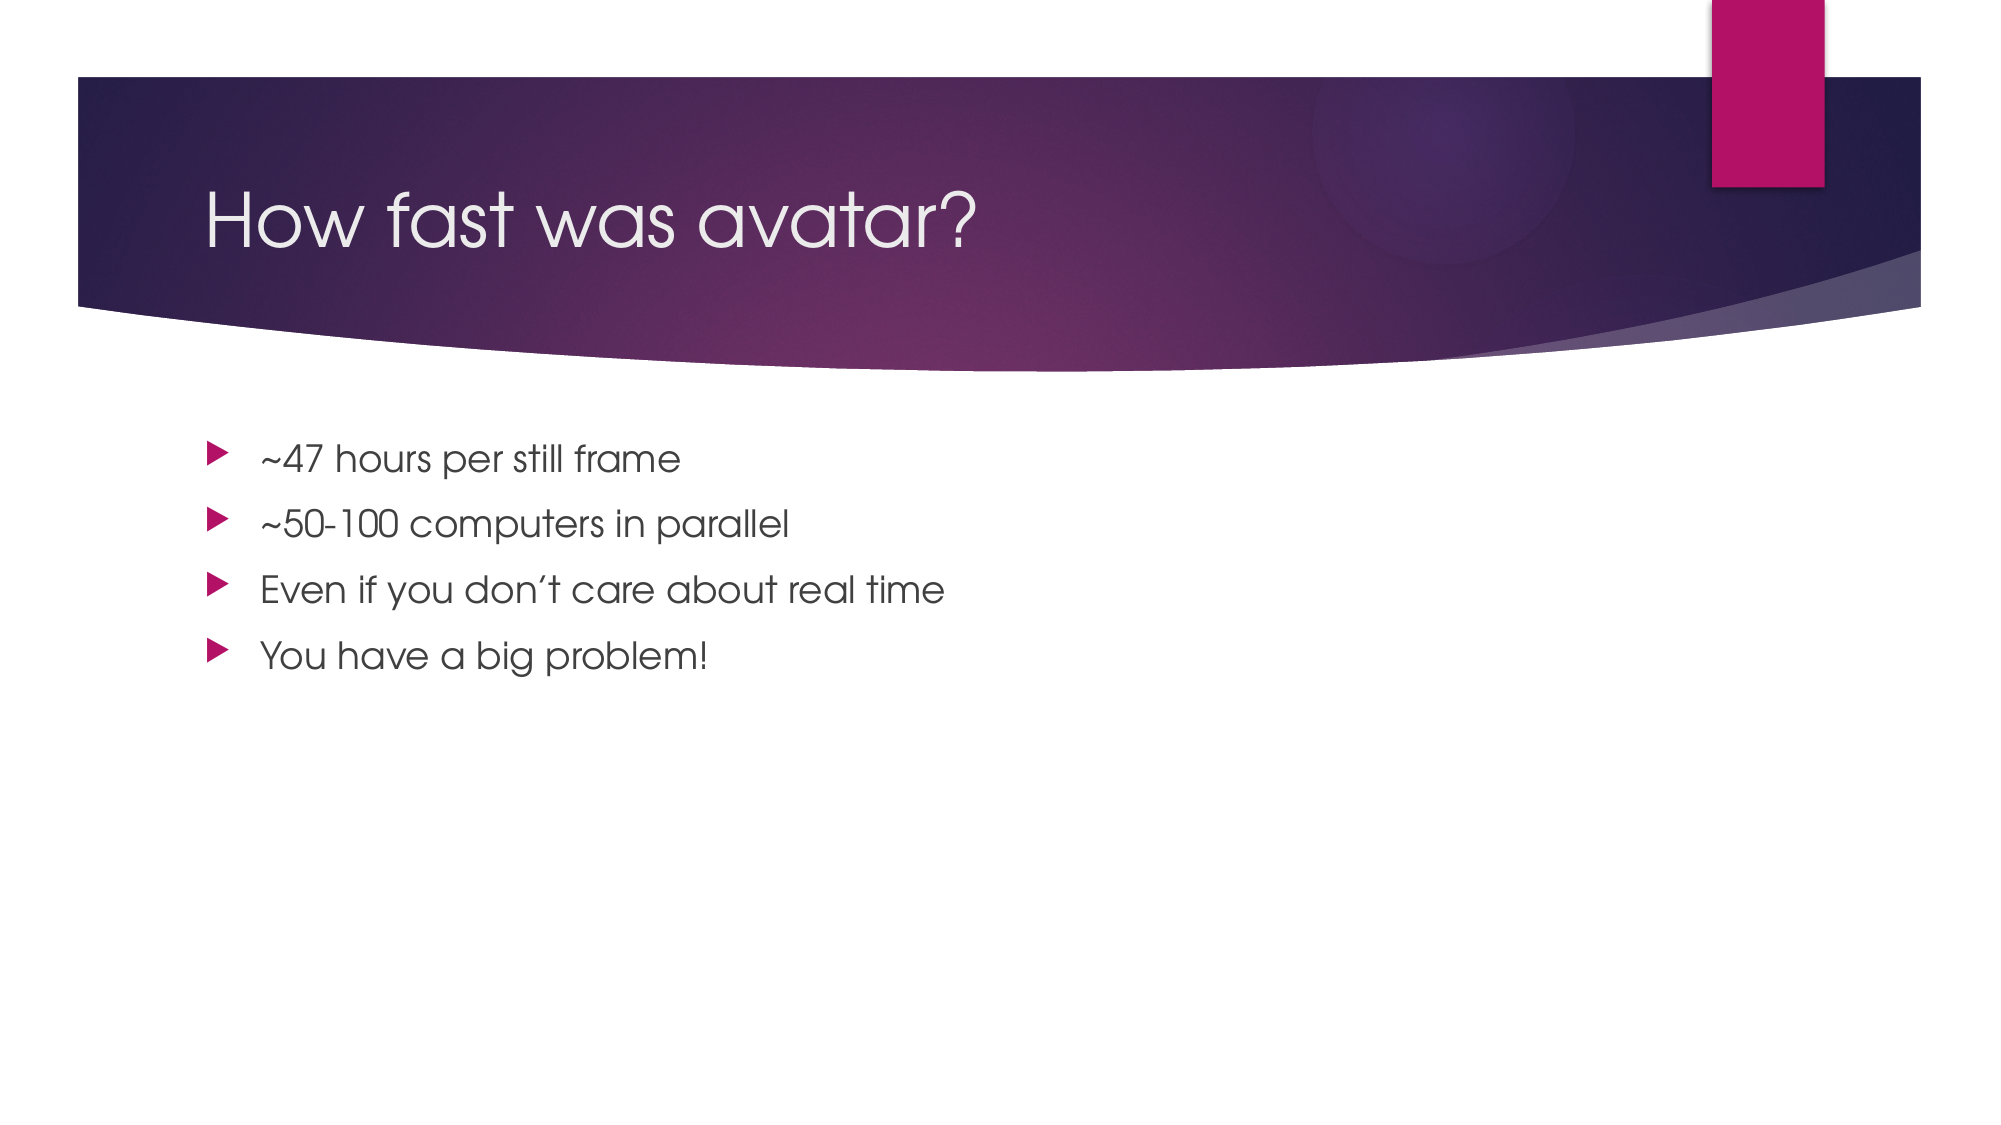

# How fast was avatar?
~47 hours per still frame
~50-100 computers in parallel
Even if you don’t care about real time
You have a big problem!